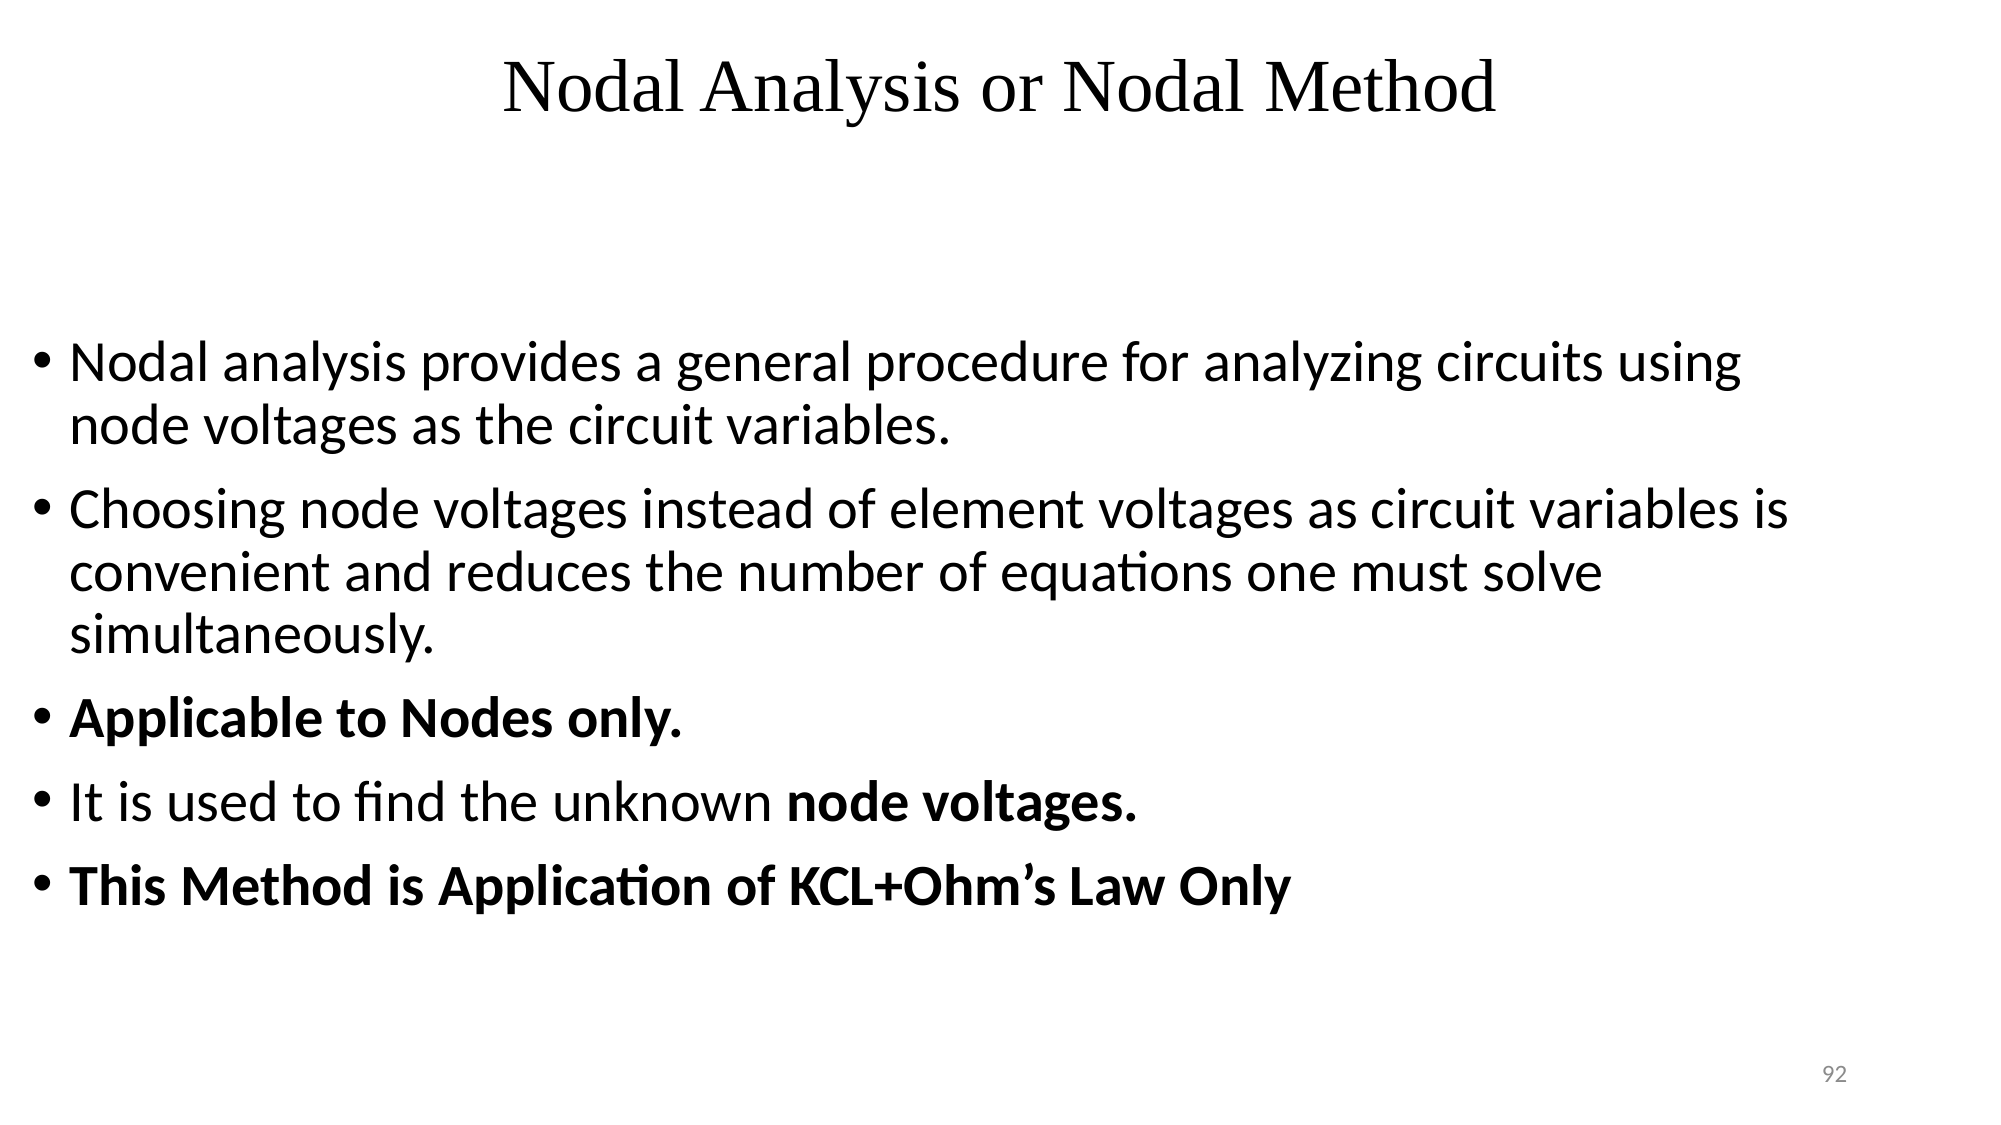

# Nodal Analysis or Nodal Method
Nodal analysis provides a general procedure for analyzing circuits using node voltages as the circuit variables.
Choosing node voltages instead of element voltages as circuit variables is convenient and reduces the number of equations one must solve simultaneously.
Applicable to Nodes only.
It is used to find the unknown node voltages.
This Method is Application of KCL+Ohm’s Law Only
92